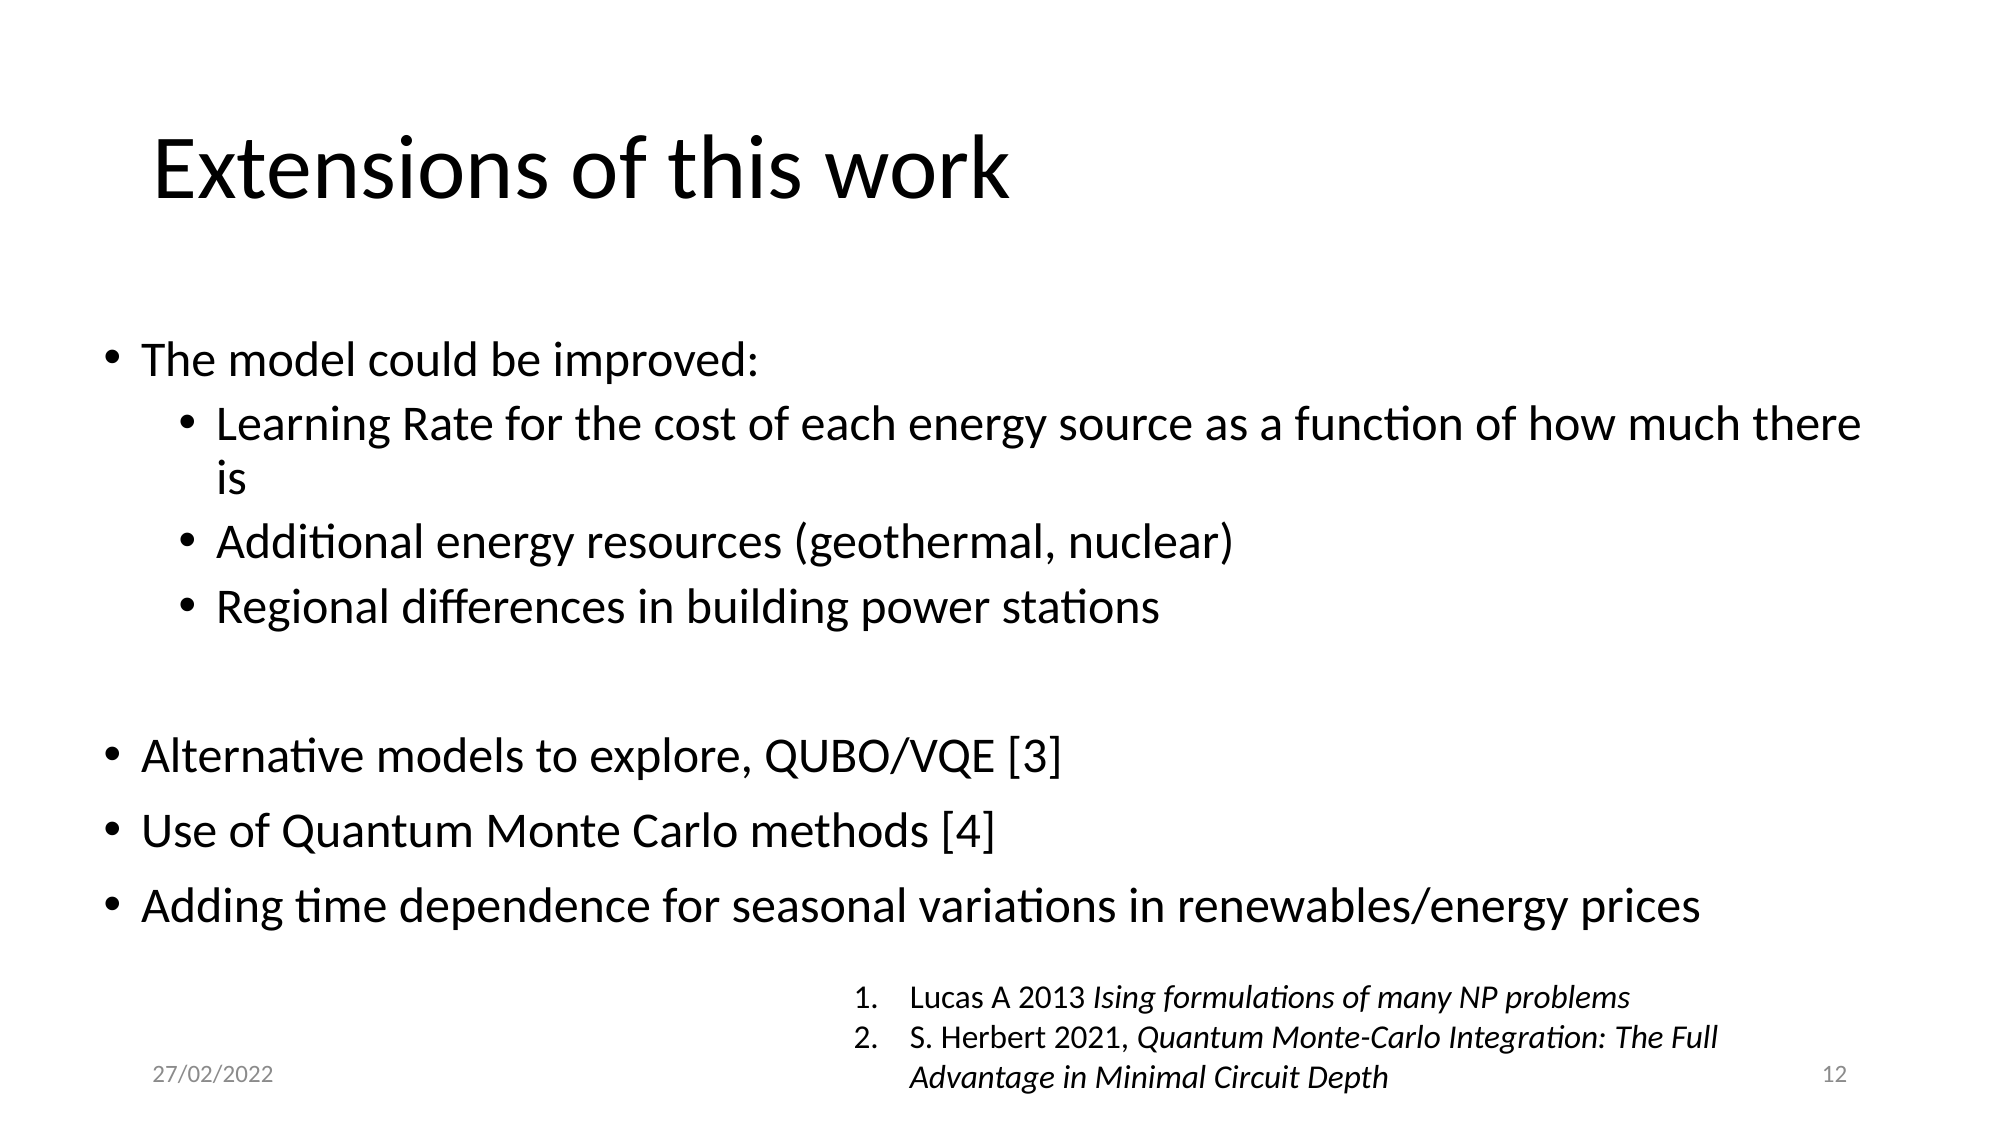

# Extensions of this work
The model could be improved:
Learning Rate for the cost of each energy source as a function of how much there is
Additional energy resources (geothermal, nuclear)
Regional differences in building power stations

Alternative models to explore, QUBO/VQE [3]
Use of Quantum Monte Carlo methods [4]
Adding time dependence for seasonal variations in renewables/energy prices

Lucas A 2013 Ising formulations of many NP problems
S. Herbert 2021, Quantum Monte-Carlo Integration: The Full Advantage in Minimal Circuit Depth
27/02/2022
12